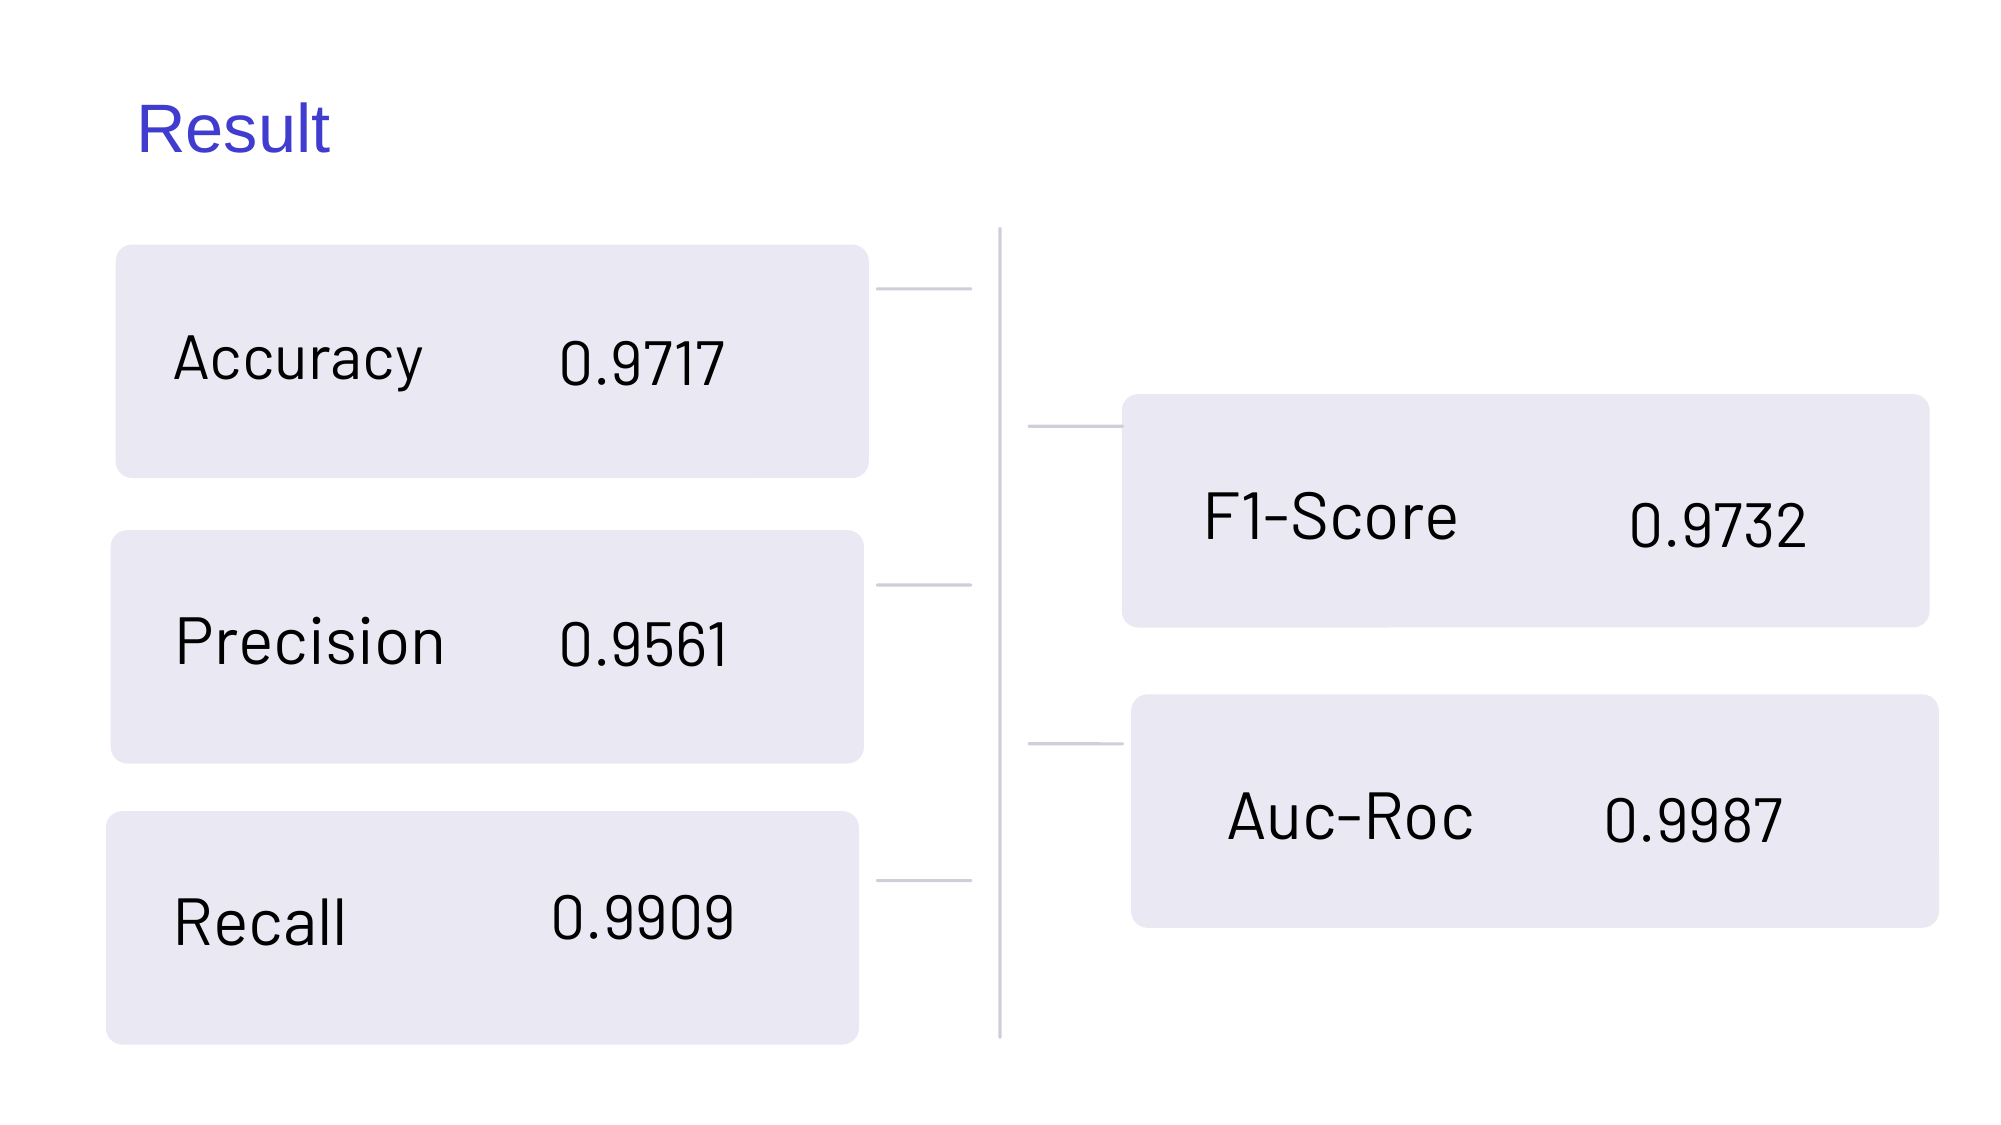

Result

Accuracy
0.9717

F1-Score
0.9732

Precision

0.9561

Auc-Roc
0.9987

0.9909
Recall